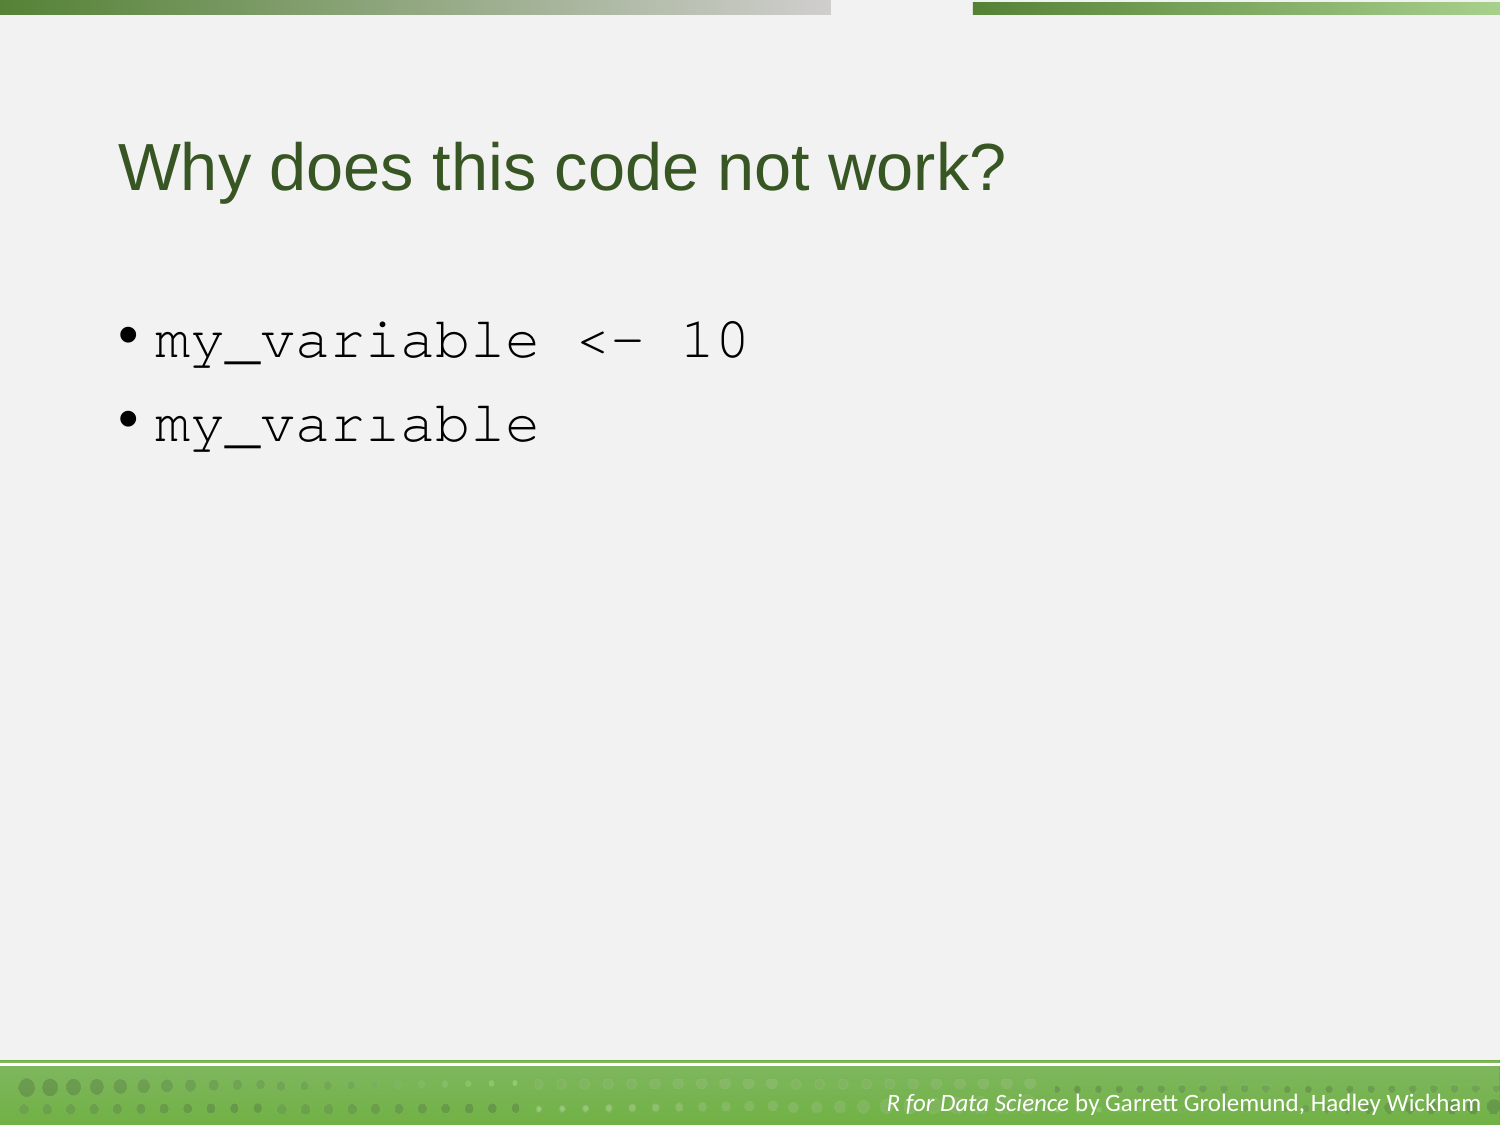

# Why does this code not work?
my_variable <- 10
my_varıable
R for Data Science by Garrett Grolemund, Hadley Wickham